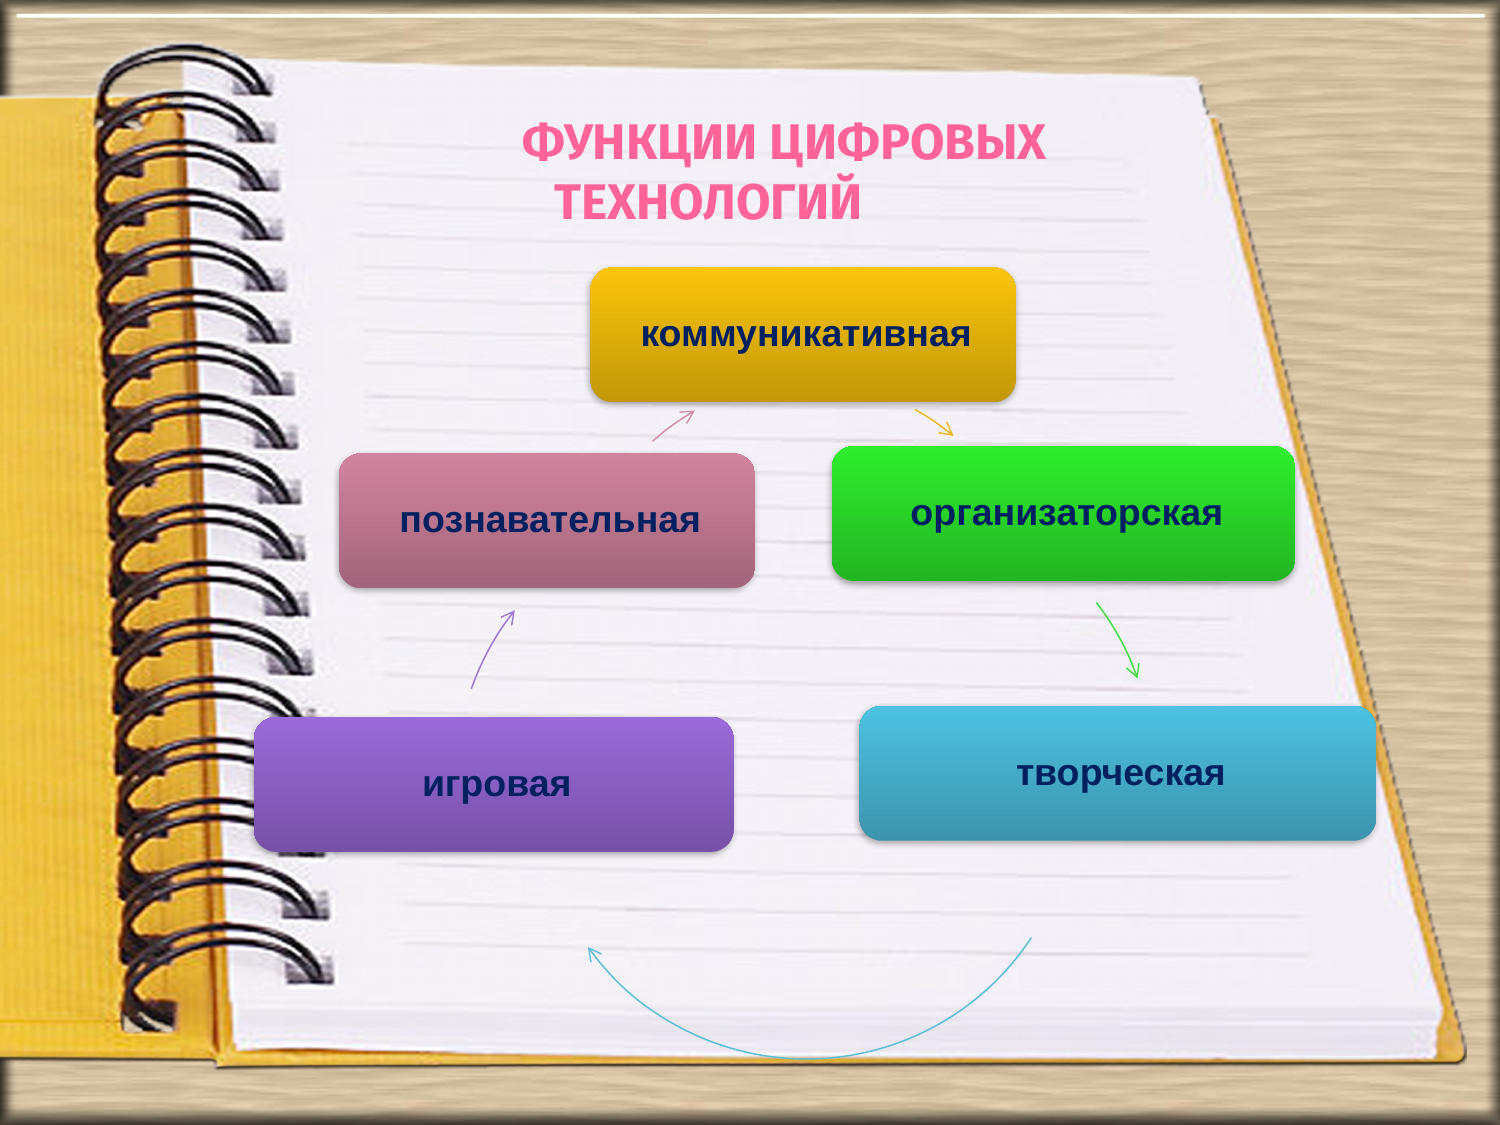

Функции цифровых Технологий
коммуникативная
организаторская
творческая
игровая
познавательная